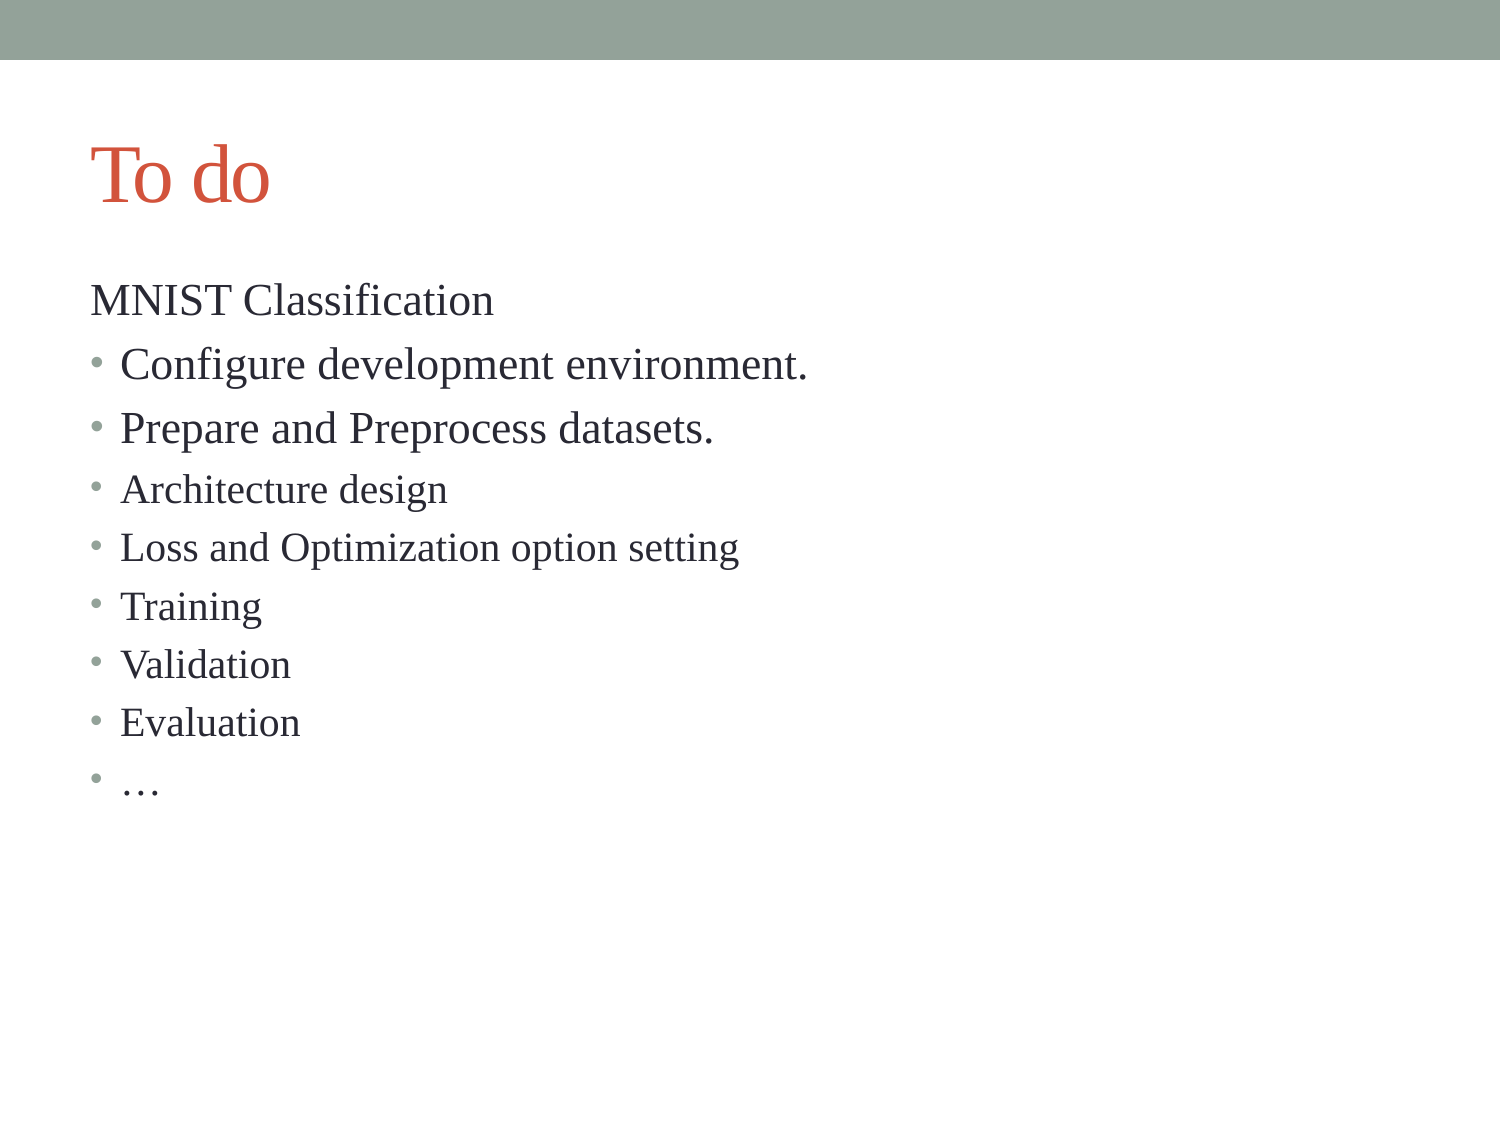

# To do
MNIST Classification
Configure development environment.
Prepare and Preprocess datasets.
Architecture design
Loss and Optimization option setting
Training
Validation
Evaluation
…